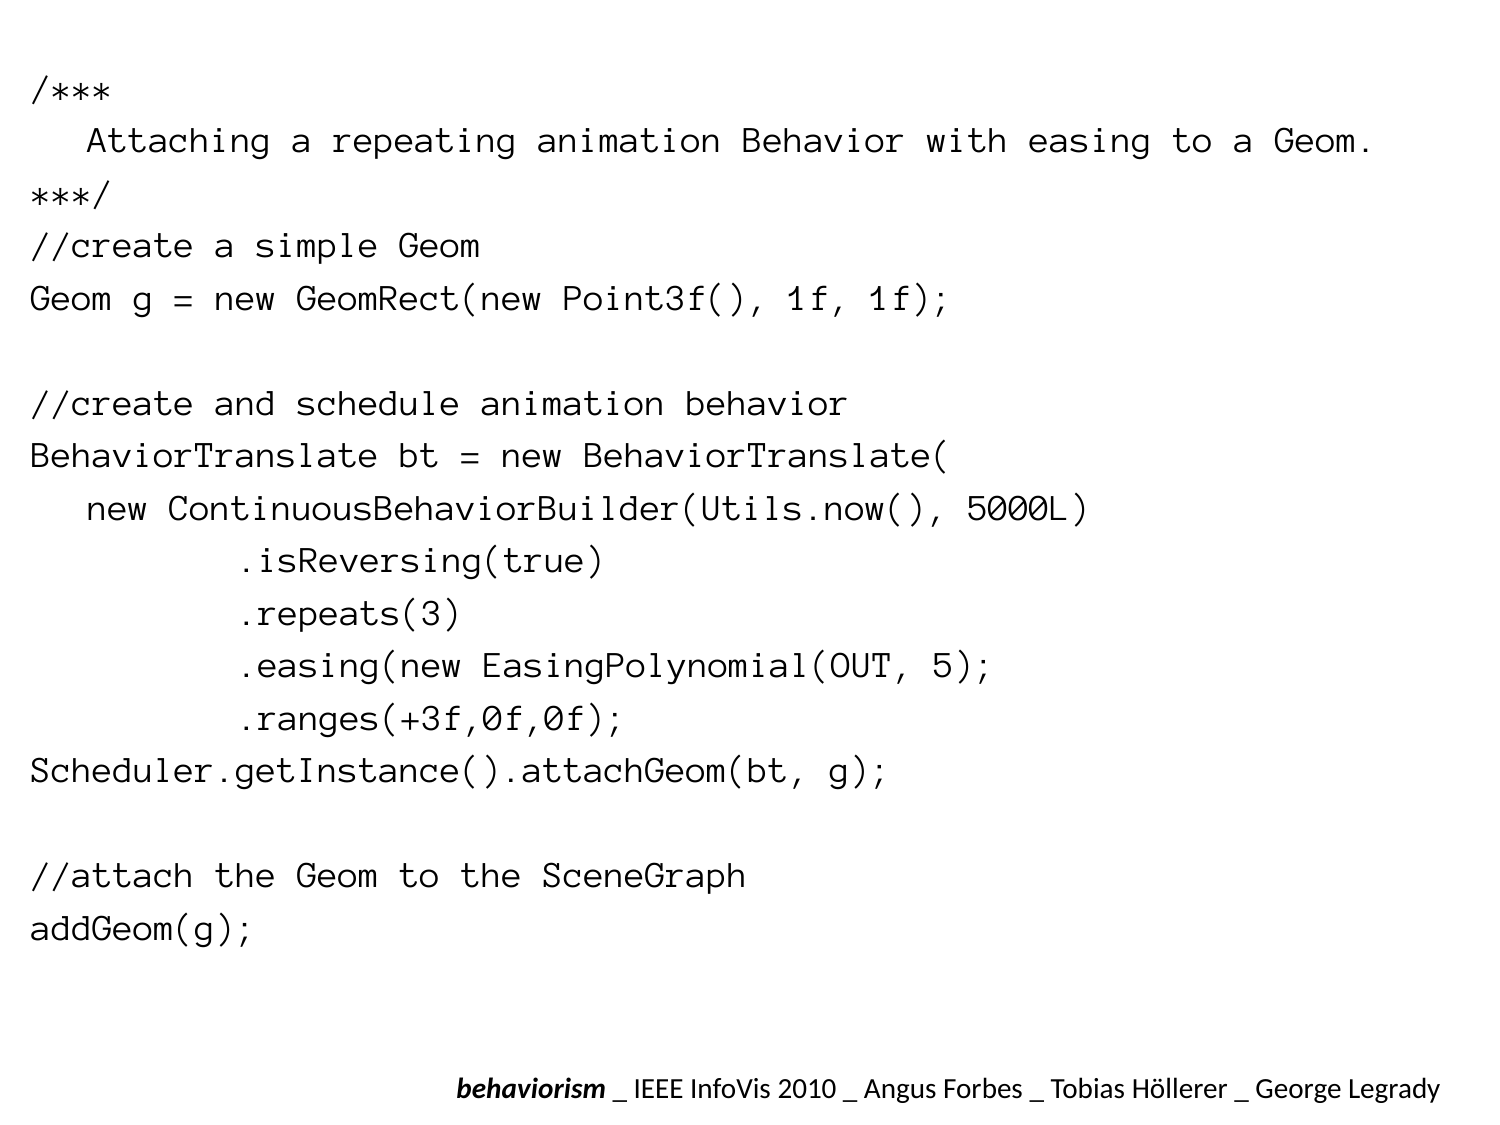

#
/***
	Attaching a repeating animation Behavior with easing to a Geom.
***/
//create a simple Geom
Geom g = new GeomRect(new Point3f(), 1f, 1f);

//create and schedule animation behavior
BehaviorTranslate bt = new BehaviorTranslate(
	new ContinuousBehaviorBuilder(Utils.now(), 5000L)
		.isReversing(true)
		.repeats(3)
		.easing(new EasingPolynomial(OUT, 5);
		.ranges(+3f,0f,0f);
Scheduler.getInstance().attachGeom(bt, g);

//attach the Geom to the SceneGraph
addGeom(g);